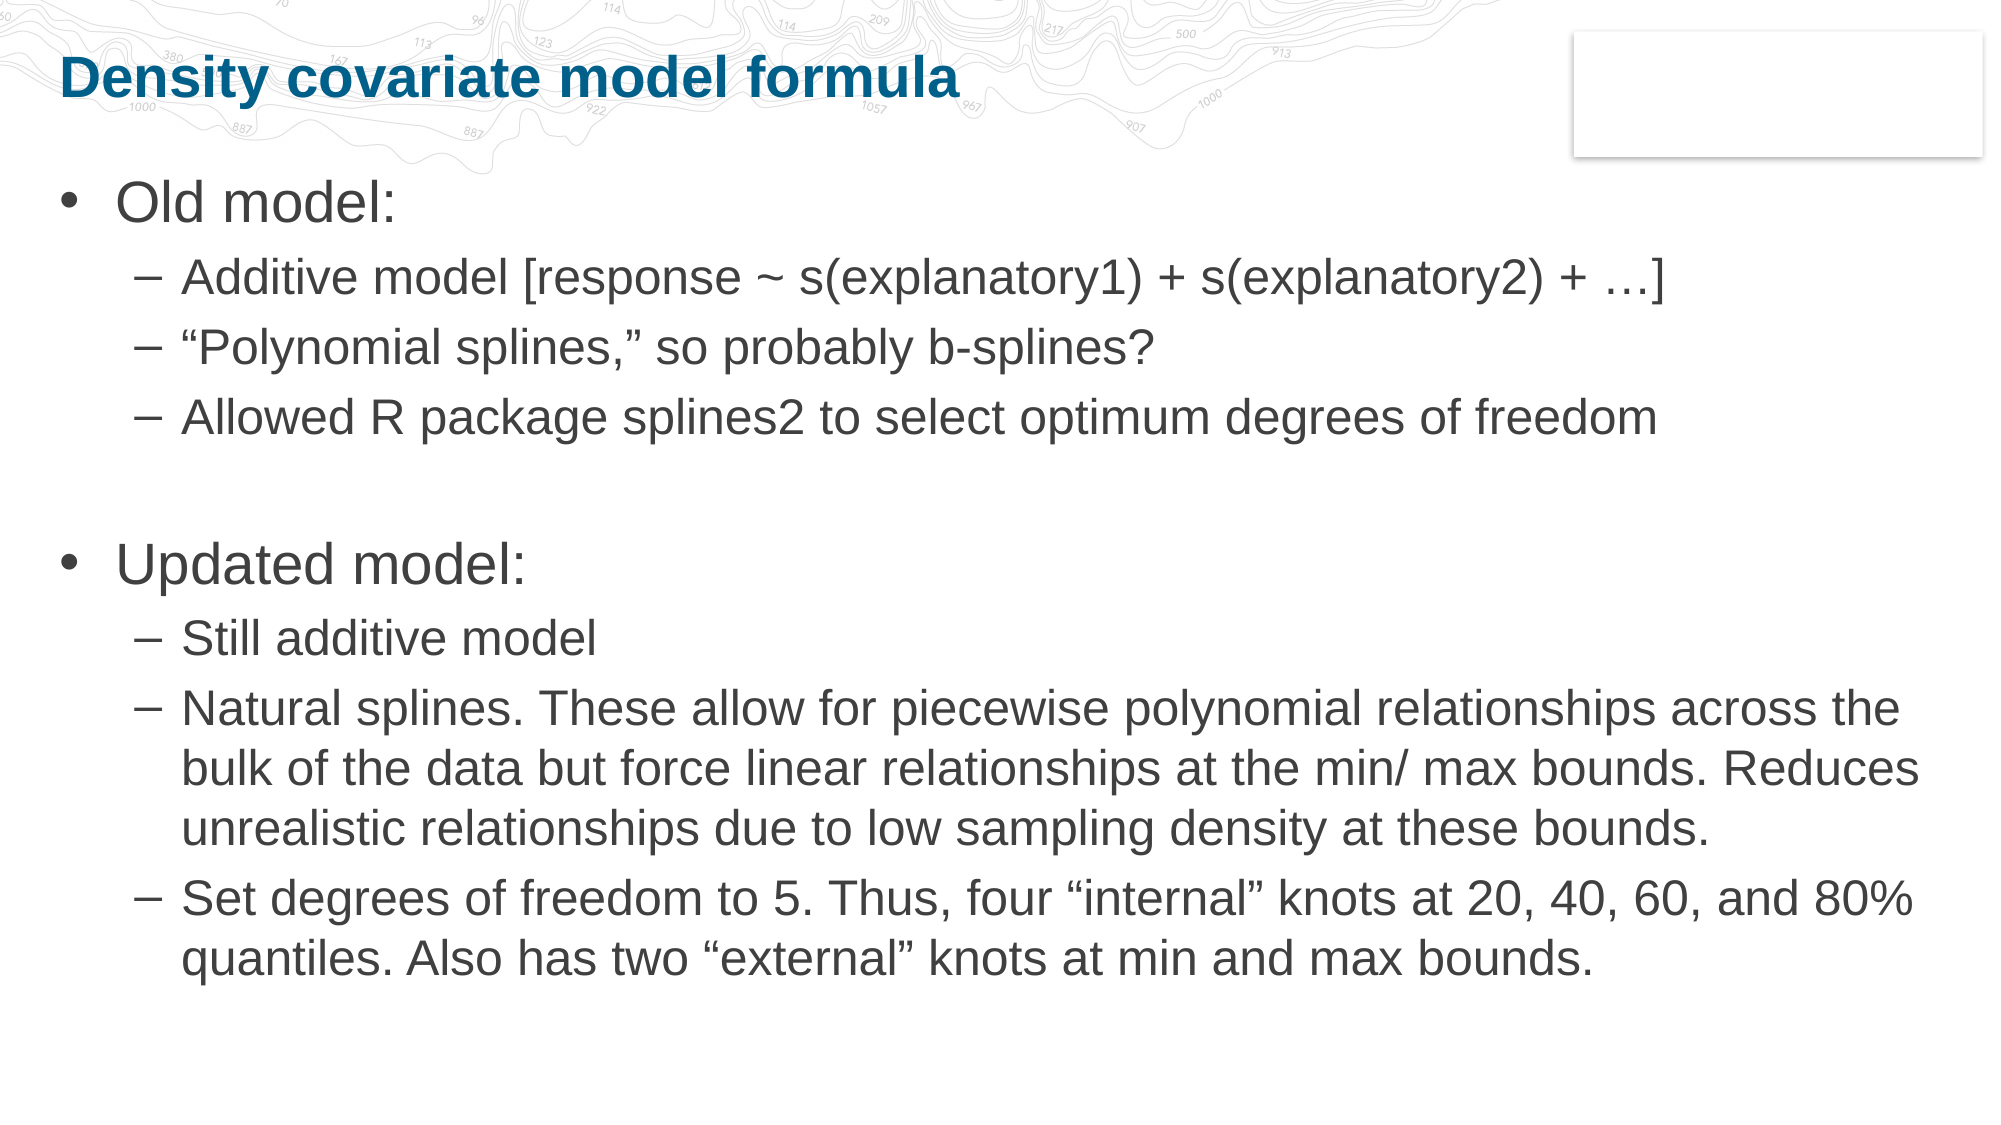

# Density covariate model formula

Old model:
Additive model [response ~ s(explanatory1) + s(explanatory2) + …]
“Polynomial splines,” so probably b-splines?
Allowed R package splines2 to select optimum degrees of freedom

Updated model:
Still additive model
Natural splines. These allow for piecewise polynomial relationships across the bulk of the data but force linear relationships at the min/ max bounds. Reduces unrealistic relationships due to low sampling density at these bounds.
Set degrees of freedom to 5. Thus, four “internal” knots at 20, 40, 60, and 80% quantiles. Also has two “external” knots at min and max bounds.